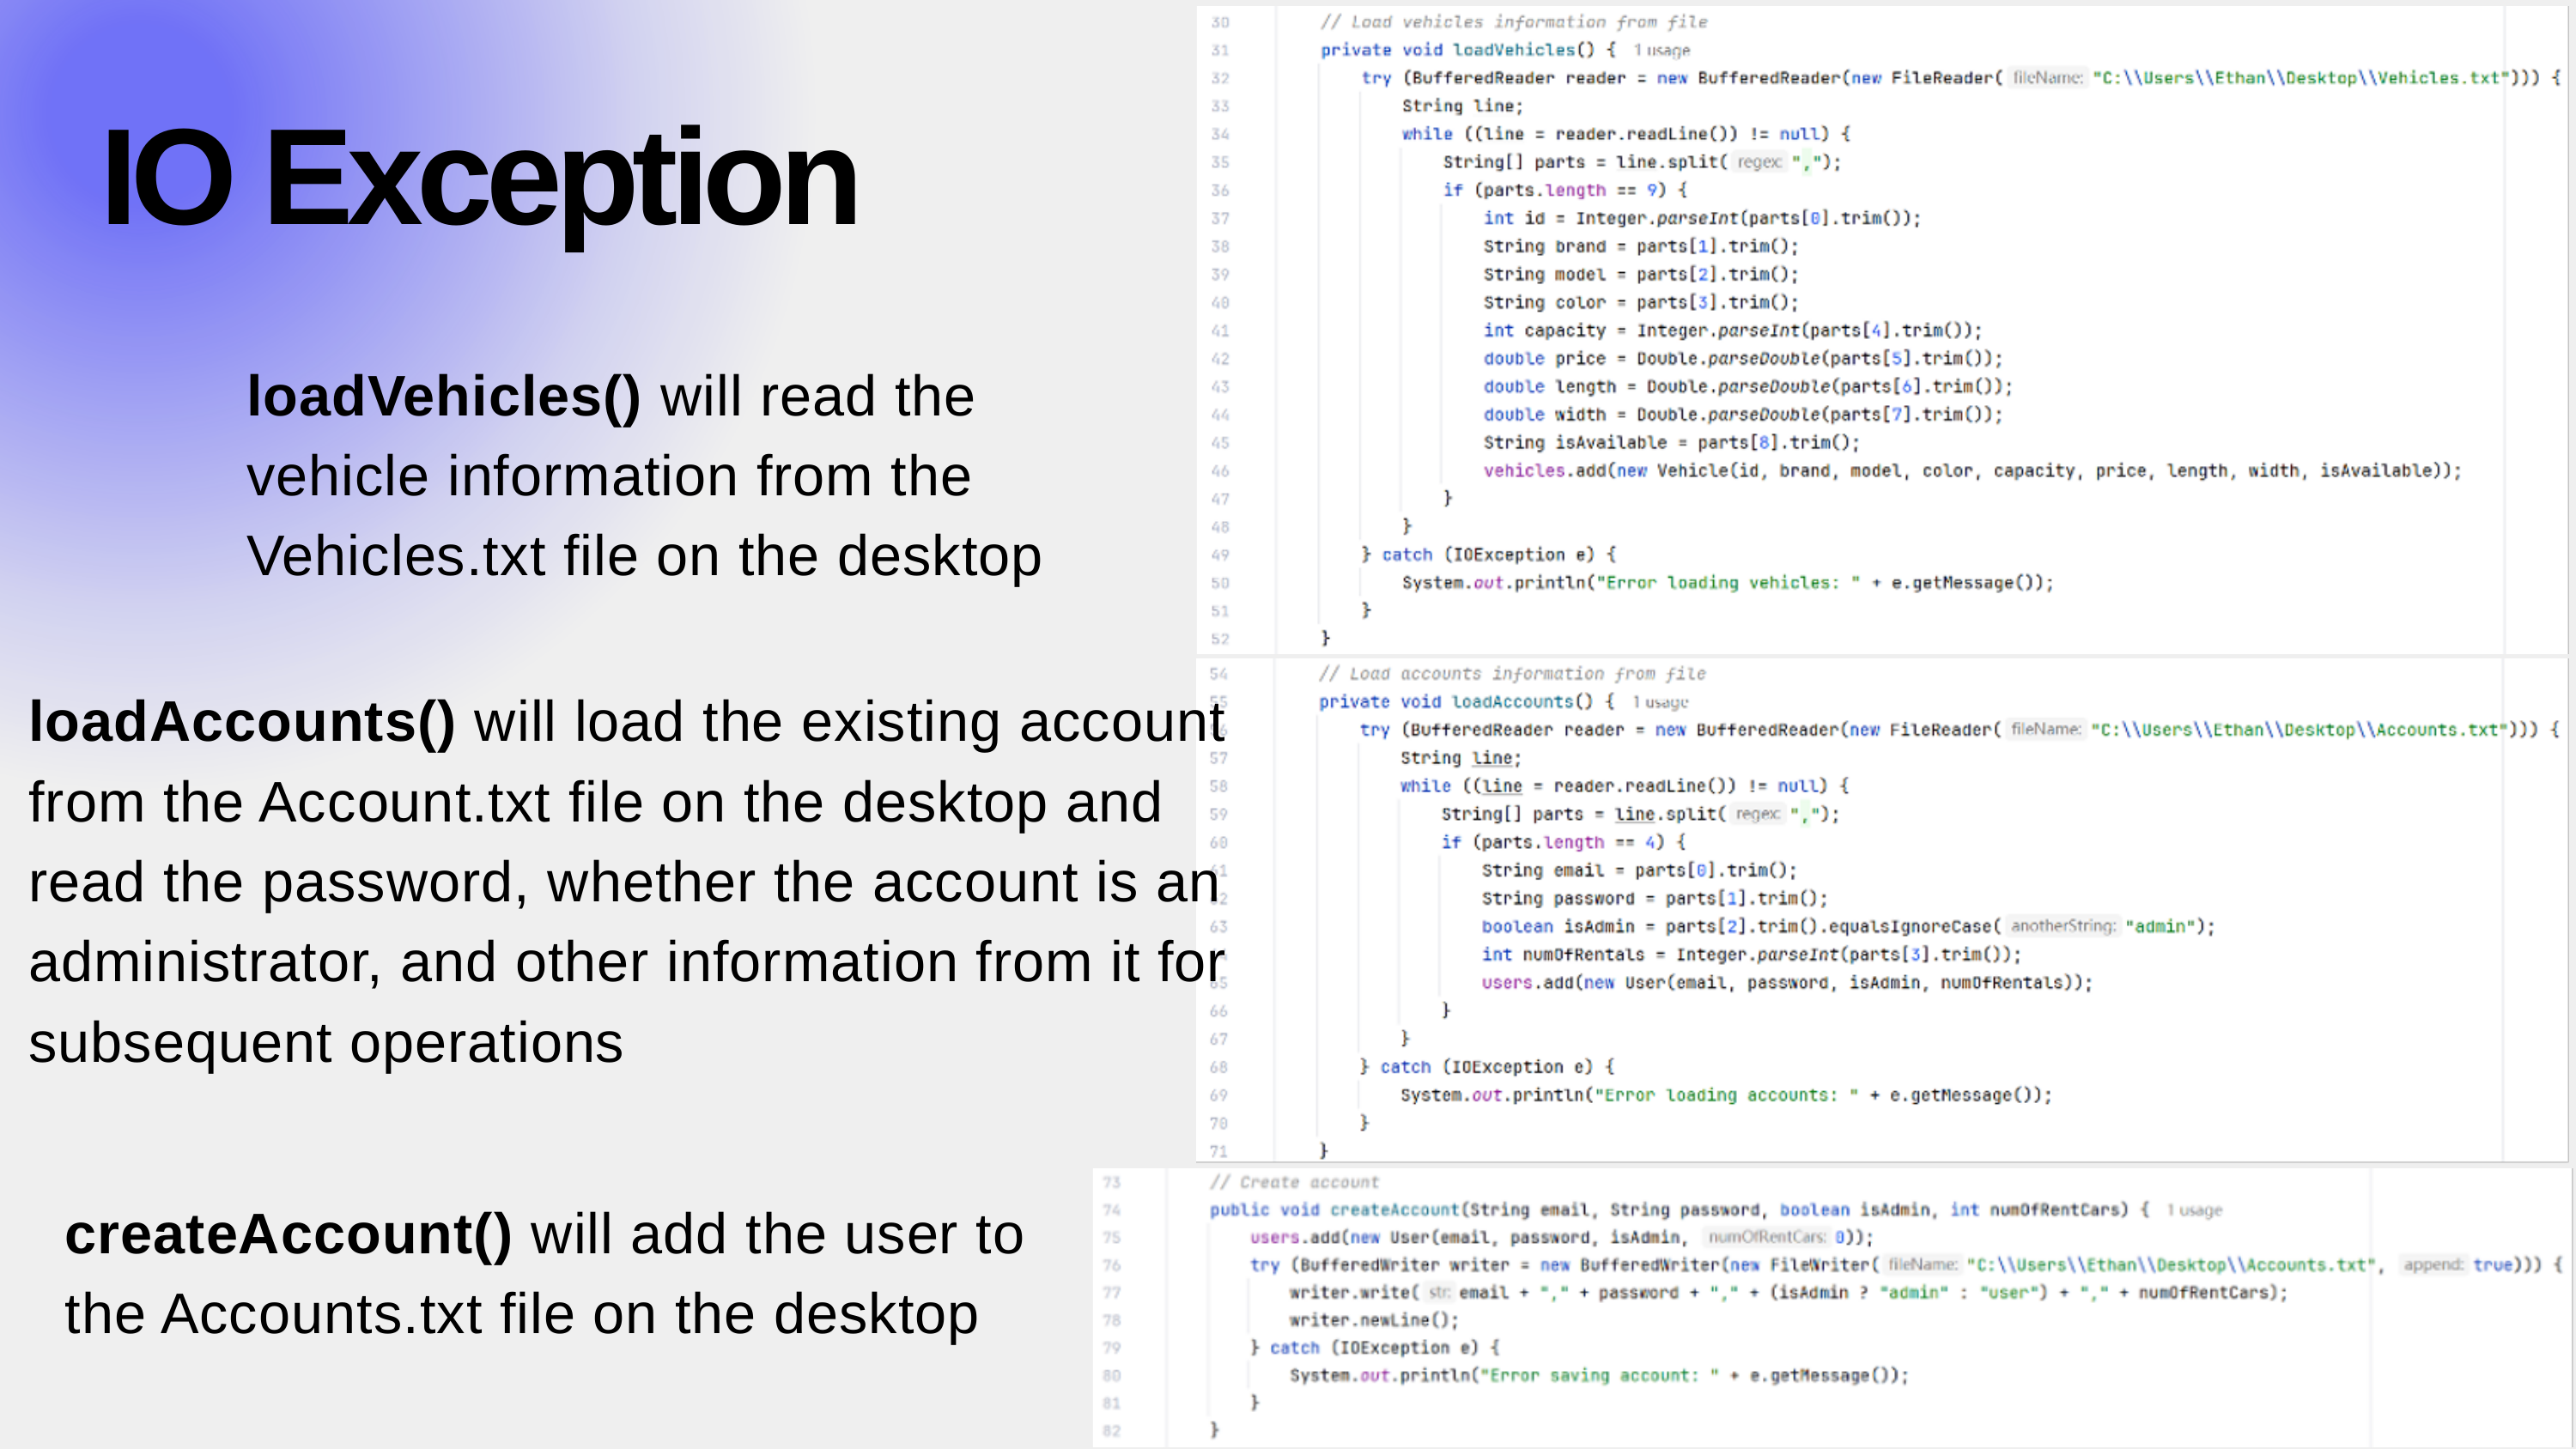

IO Exception
loadVehicles() will read the vehicle information from the Vehicles.txt file on the desktop

loadAccounts() will load the existing account from the Account.txt file on the desktop and read the password, whether the account is an administrator, and other information from it for subsequent operations

createAccount() will add the user to the Accounts.txt file on the desktop